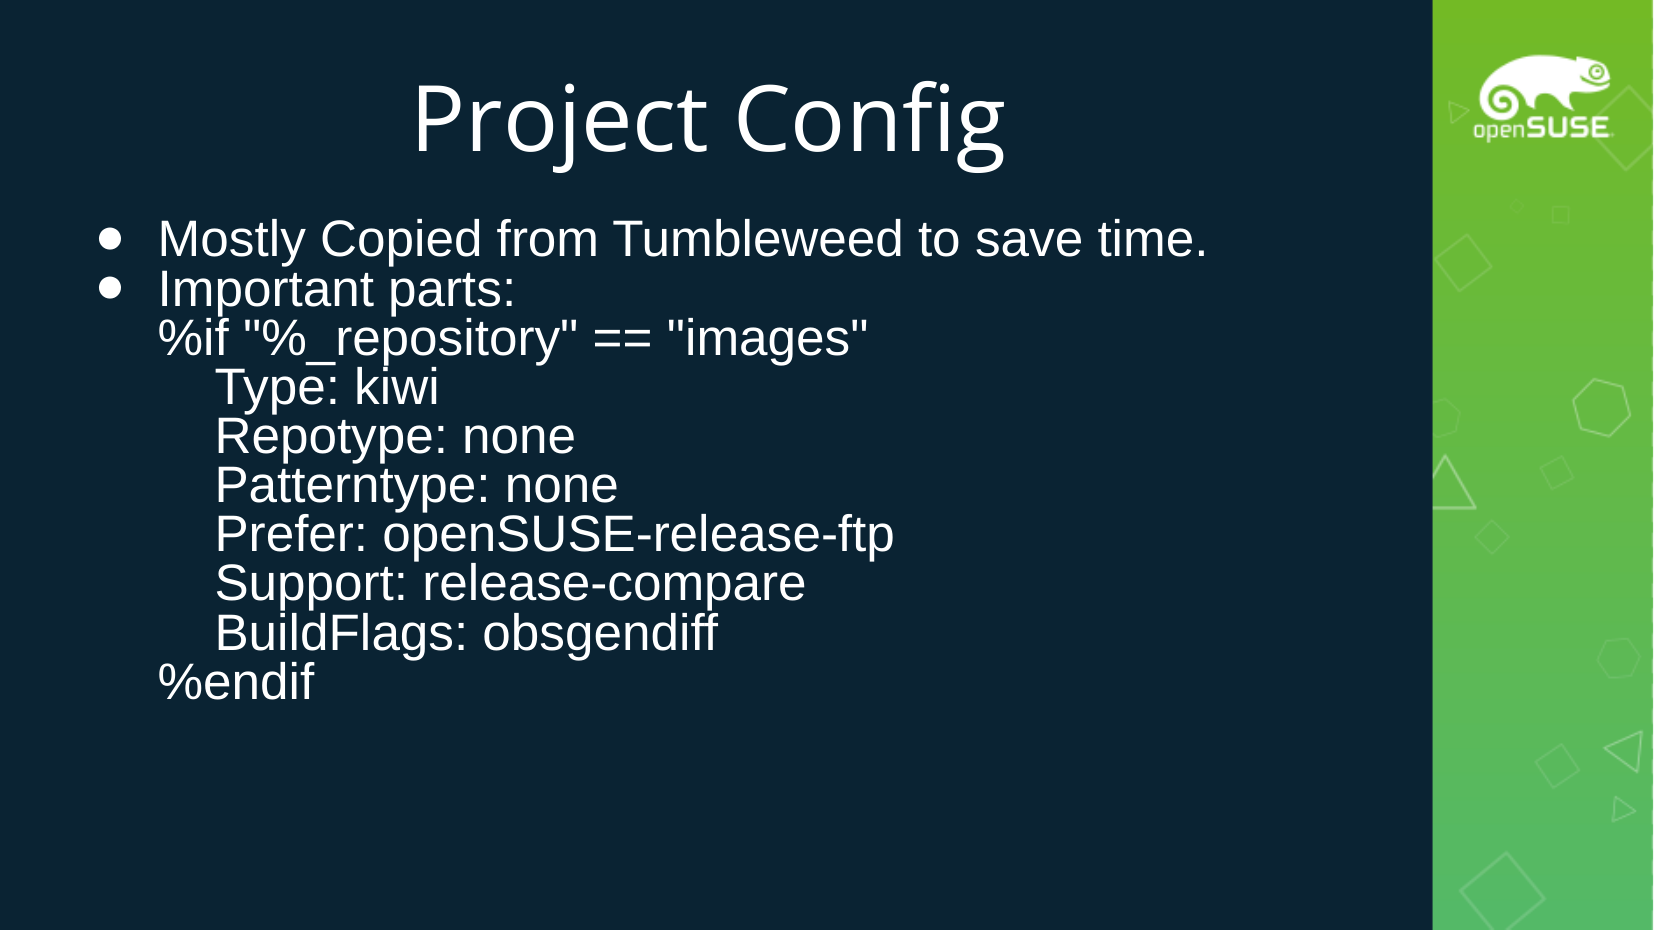

# Project Config
Mostly Copied from Tumbleweed to save time.
Important parts:
%if "%_repository" == "images"
    Type: kiwi
    Repotype: none
    Patterntype: none
    Prefer: openSUSE-release-ftp
    Support: release-compare
    BuildFlags: obsgendiff
%endif